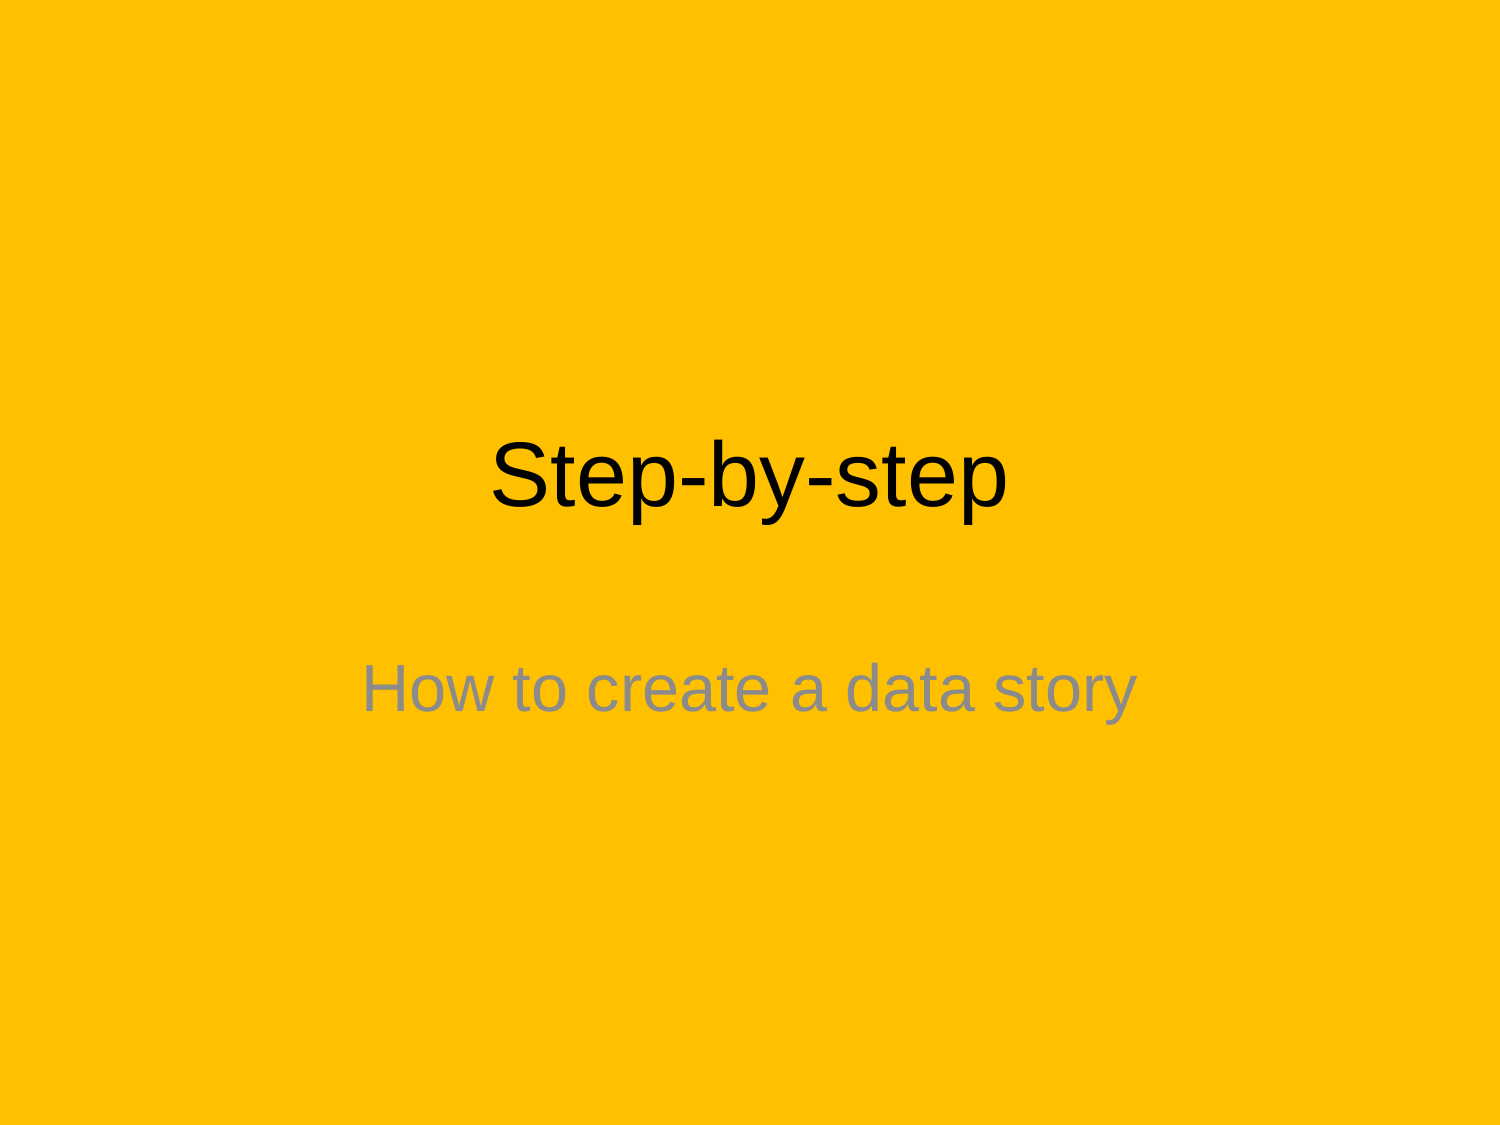

# Step-by-step
How to create a data story